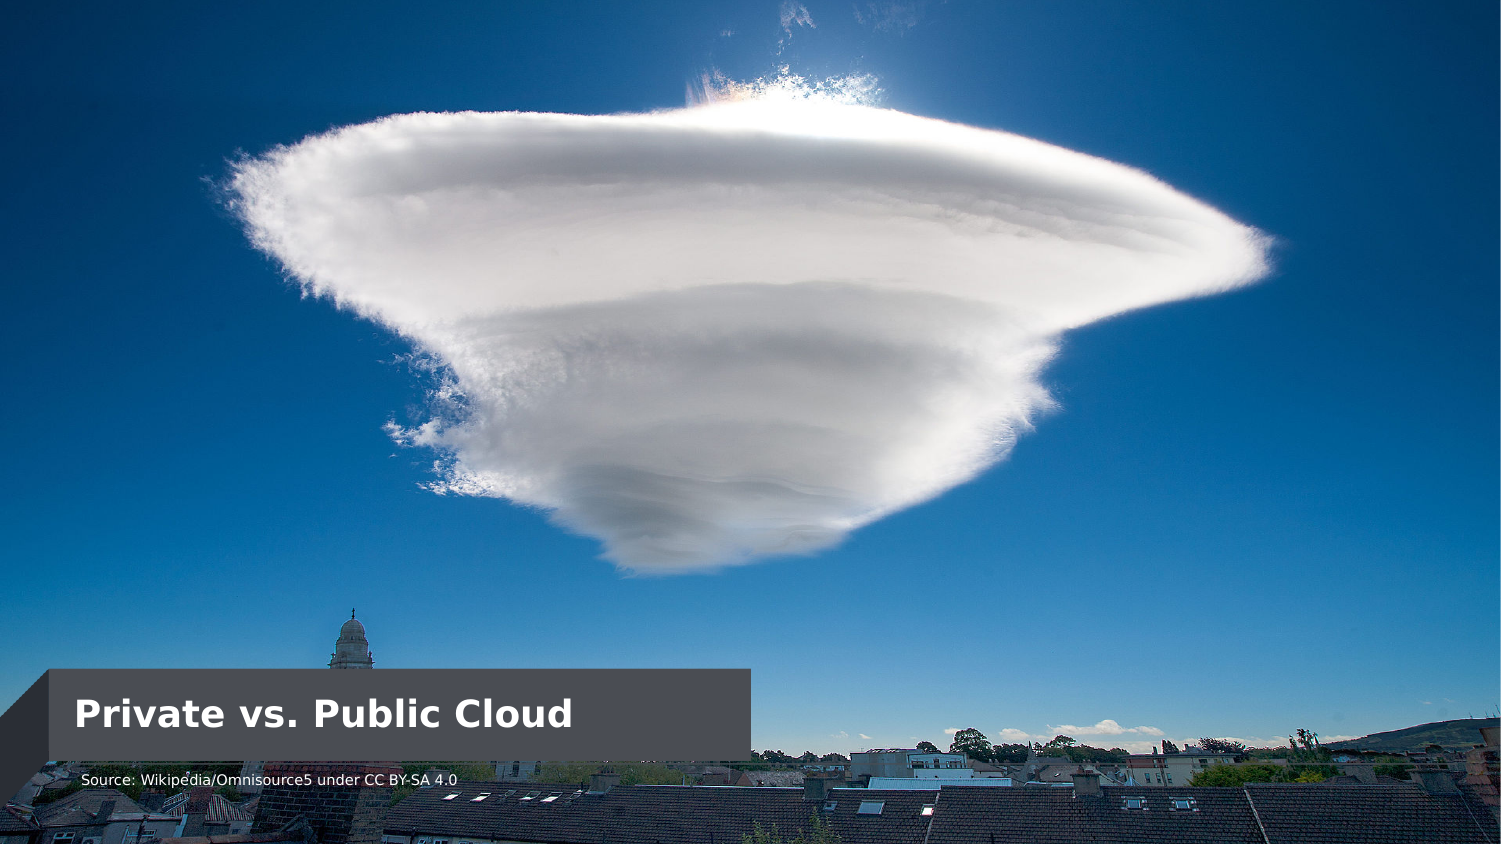

# Private vs. Public Cloud
Source: Wikipedia/Omnisource5 under CC BY-SA 4.0